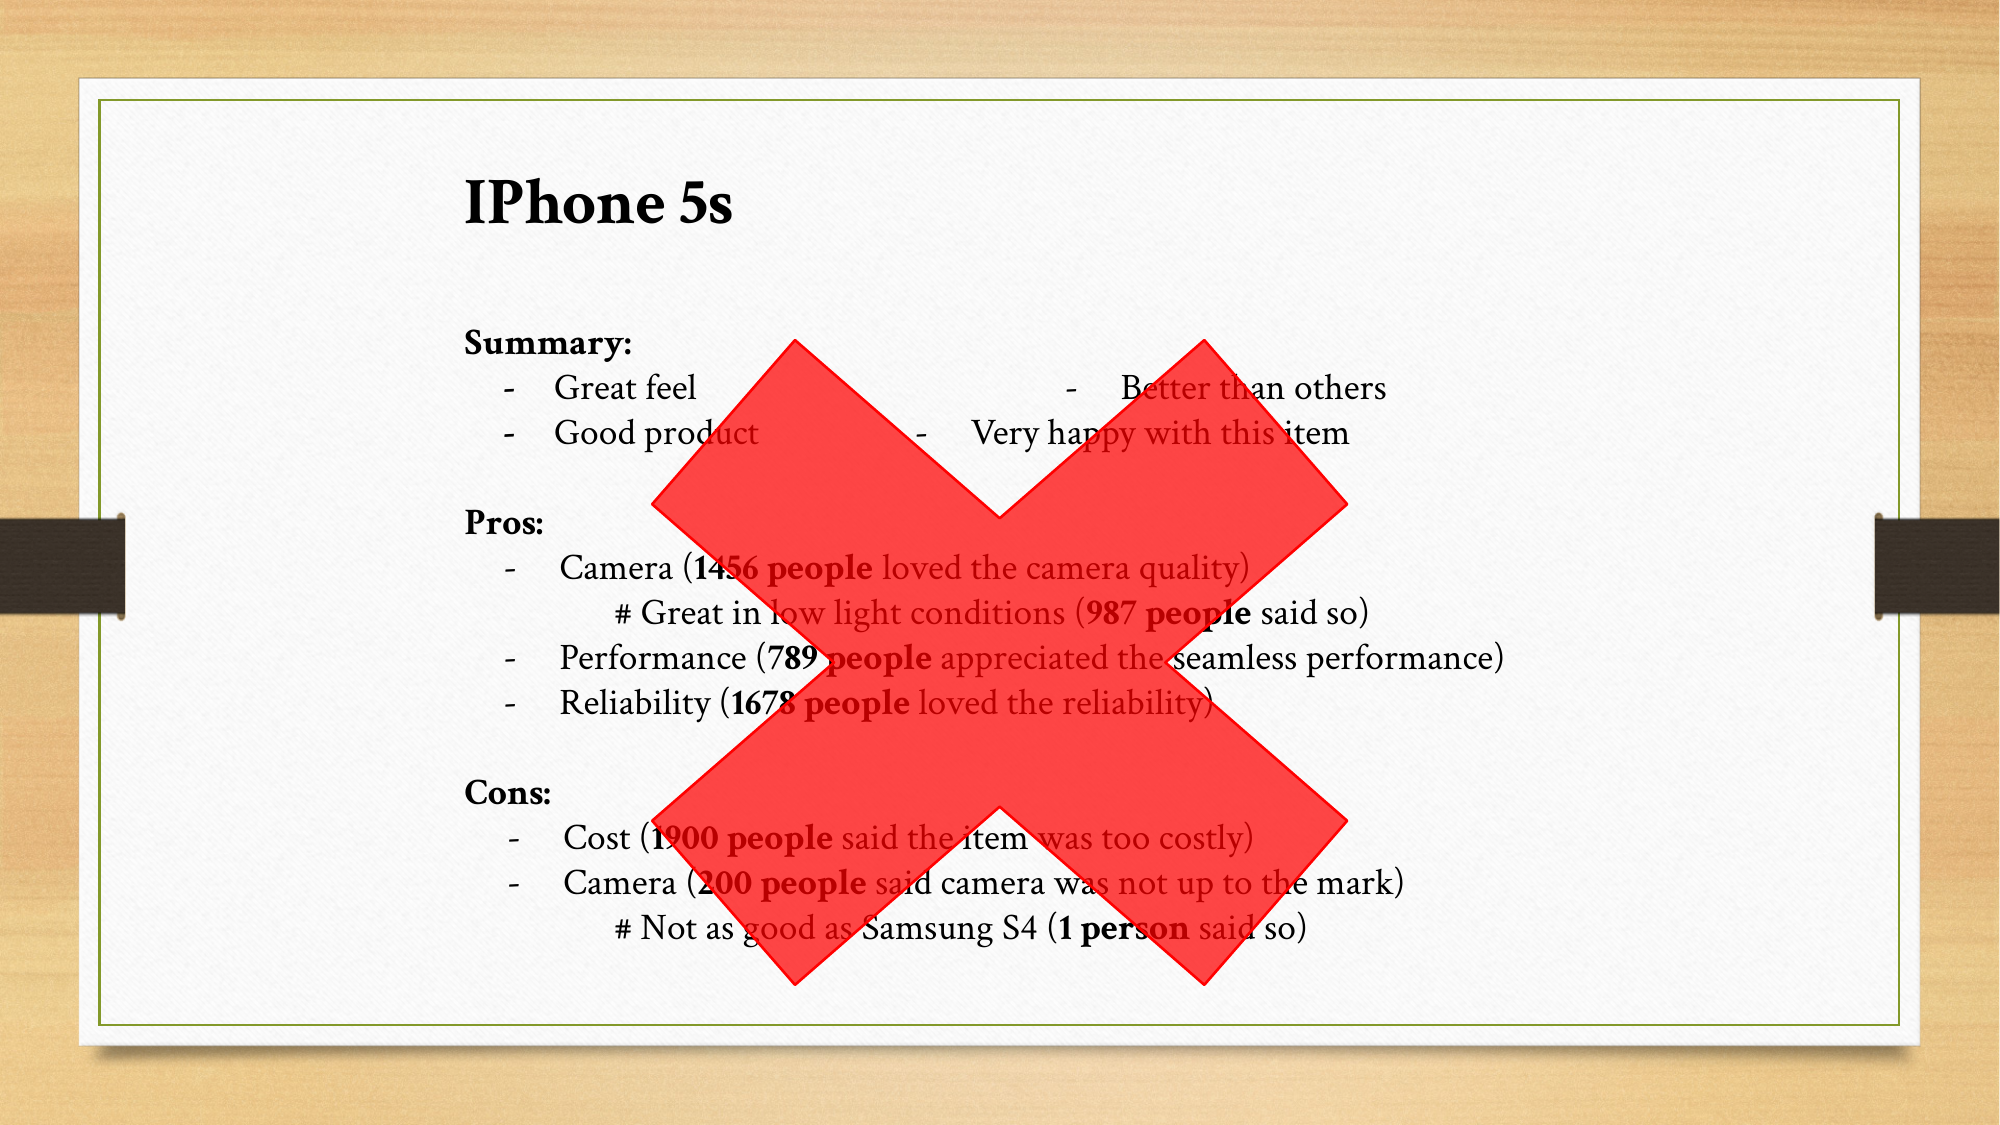

IPhone 5s

Summary:
     -     Great feel			-     Better than others
     -     Good product		-     Very happy with this item

Pros:
     -     Camera (1456 people loved the camera quality)
	# Great in low light conditions (987 people said so)
     -     Performance (789 people appreciated the seamless performance)
     -     Reliability (1678 people loved the reliability)

Cons:
     -     Cost (1900 people said the item was too costly)
     -     Camera (200 people said camera was not up to the mark)
	# Not as good as Samsung S4 (1 person said so)